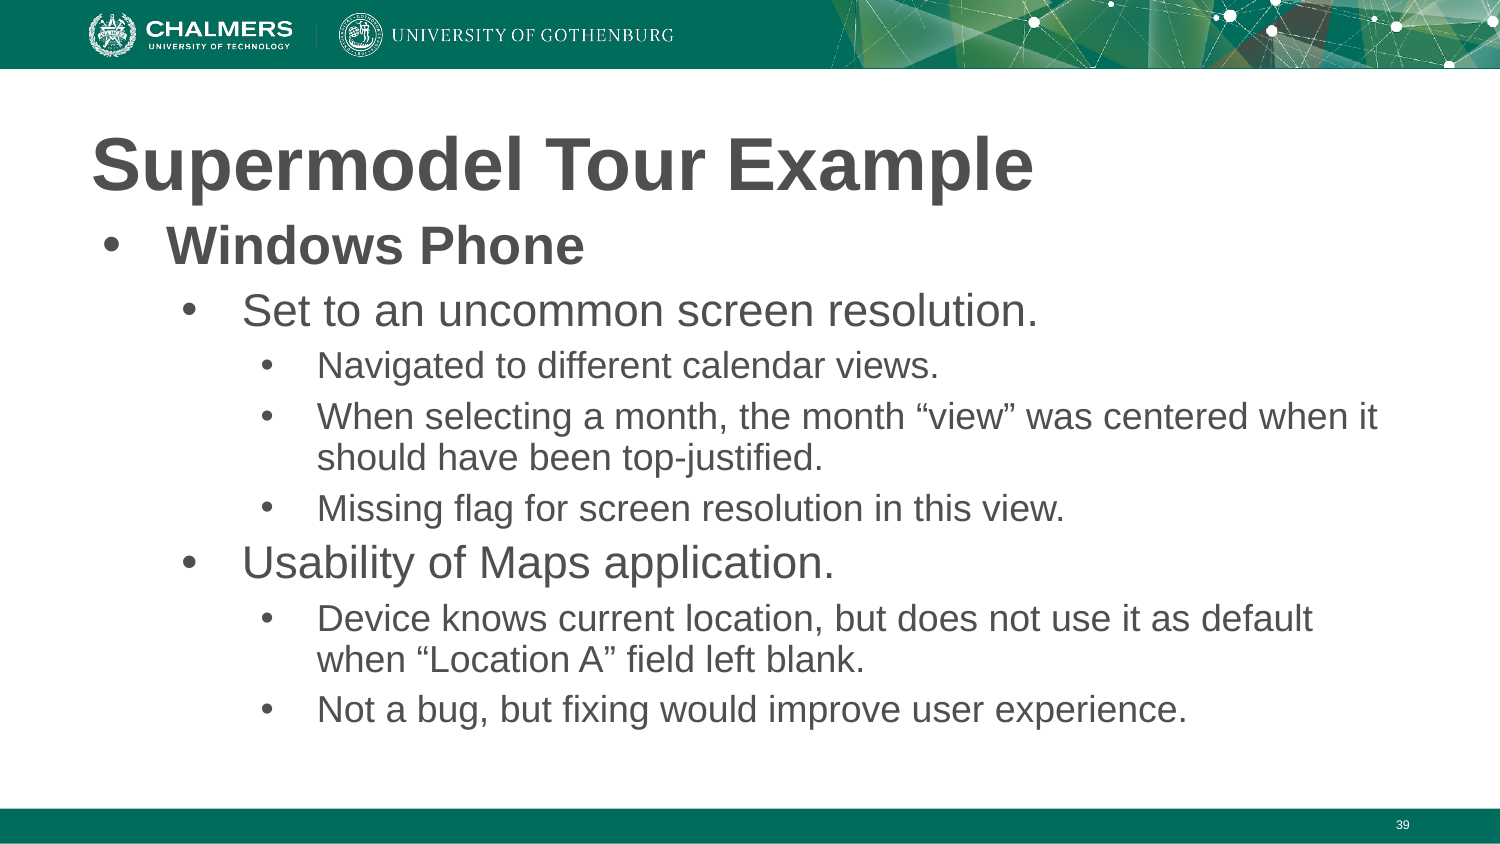

# Supermodel Tour Example
Windows Phone
Set to an uncommon screen resolution.
Navigated to different calendar views.
When selecting a month, the month “view” was centered when it should have been top-justified.
Missing flag for screen resolution in this view.
Usability of Maps application.
Device knows current location, but does not use it as default when “Location A” field left blank.
Not a bug, but fixing would improve user experience.
39